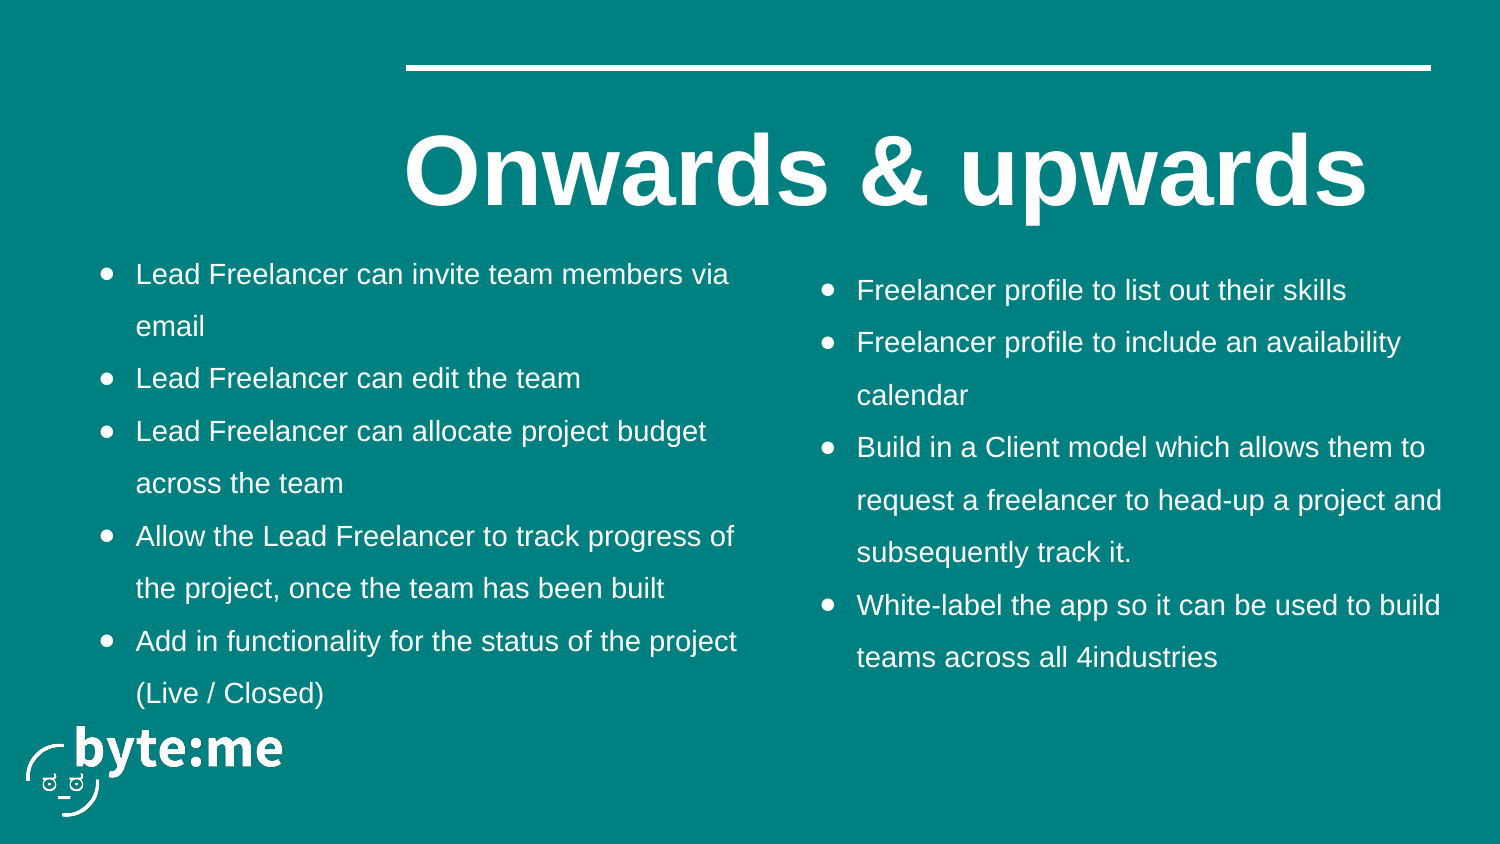

# Onwards & upwards
Lead Freelancer can invite team members via email
Lead Freelancer can edit the team
Lead Freelancer can allocate project budget across the team
Allow the Lead Freelancer to track progress of the project, once the team has been built
Add in functionality for the status of the project (Live / Closed)
Freelancer profile to list out their skills
Freelancer profile to include an availability calendar
Build in a Client model which allows them to request a freelancer to head-up a project and subsequently track it.
White-label the app so it can be used to build teams across all 4industries